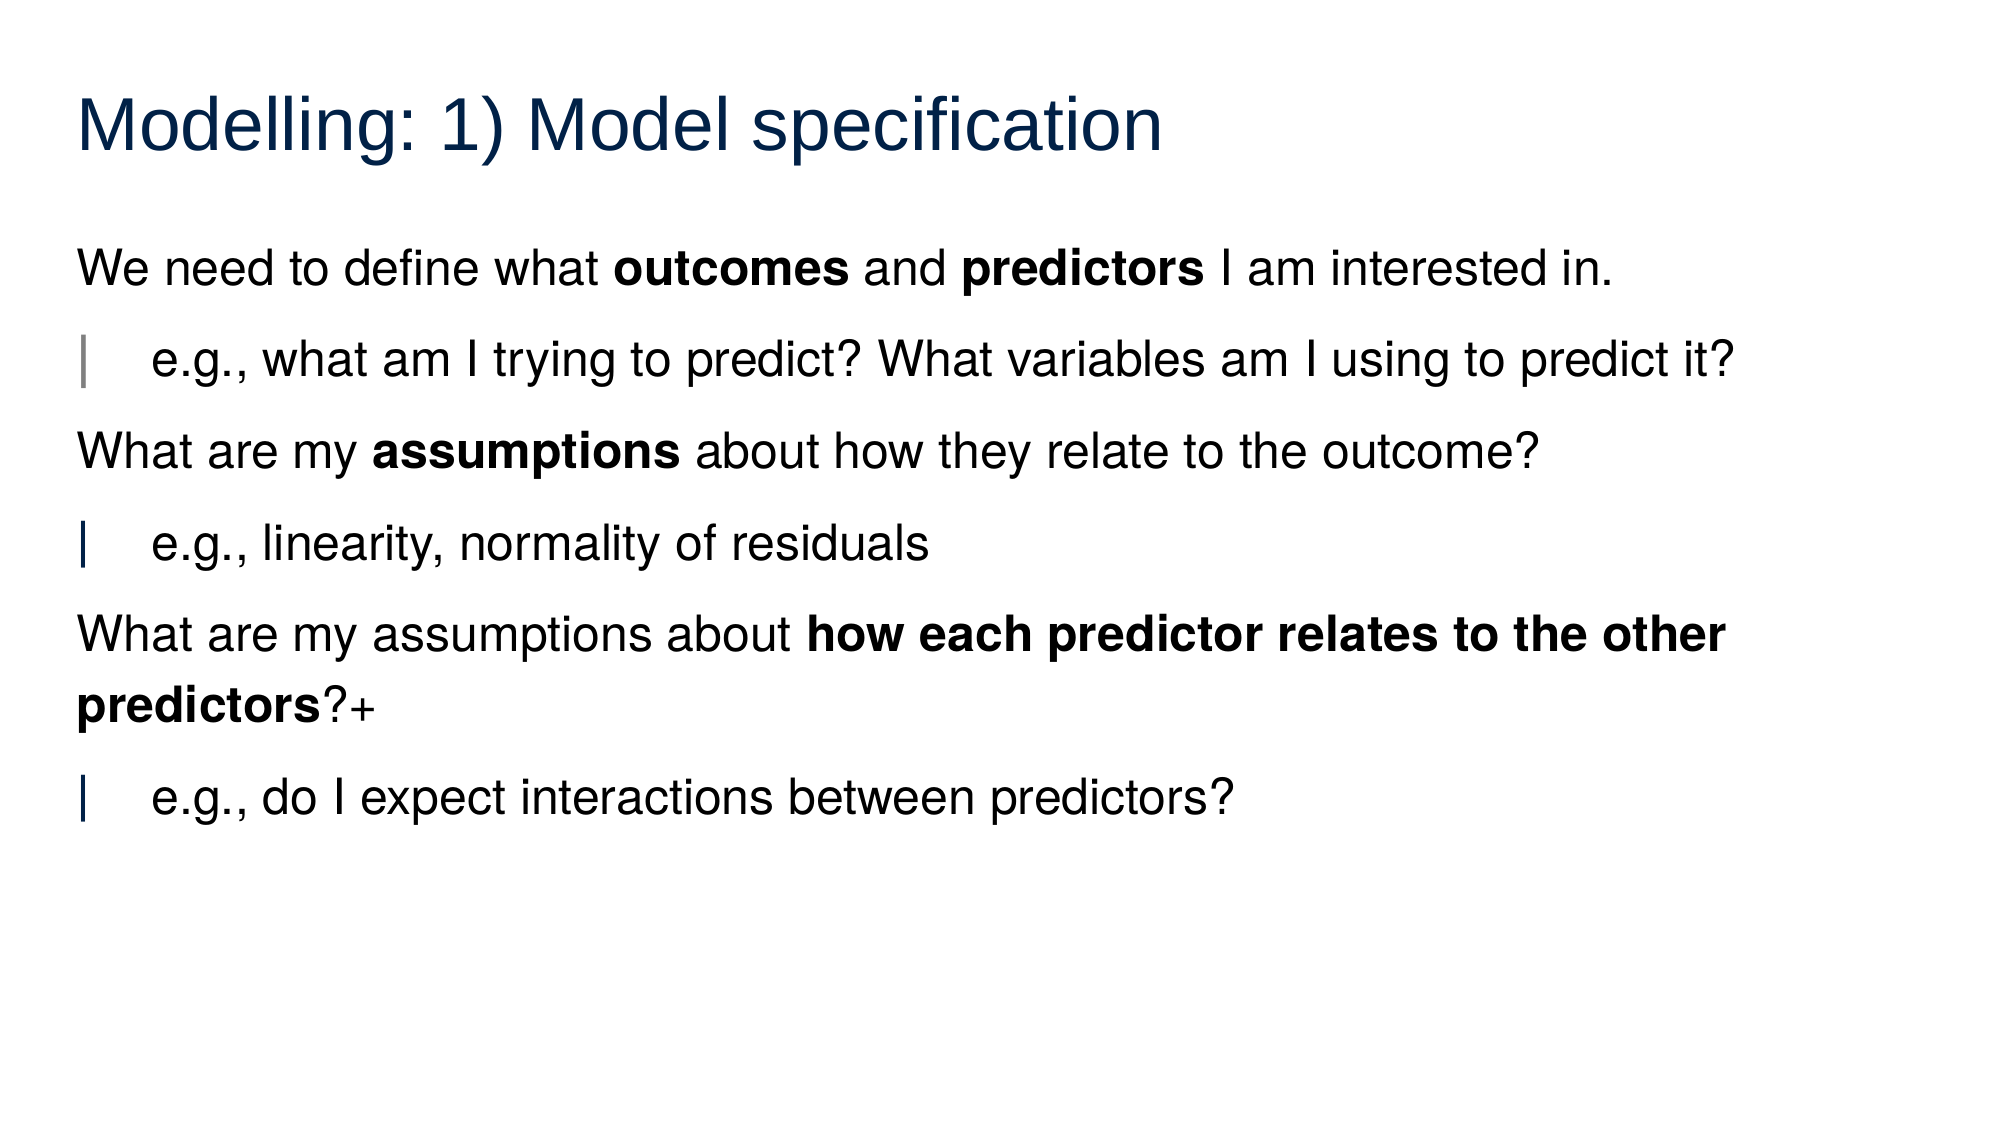

# Modelling: 1) Model specification
We need to define what outcomes and predictors I am interested in.
e.g., what am I trying to predict? What variables am I using to predict it?
What are my assumptions about how they relate to the outcome?
e.g., linearity, normality of residuals
What are my assumptions about how each predictor relates to the other predictors?+
e.g., do I expect interactions between predictors?